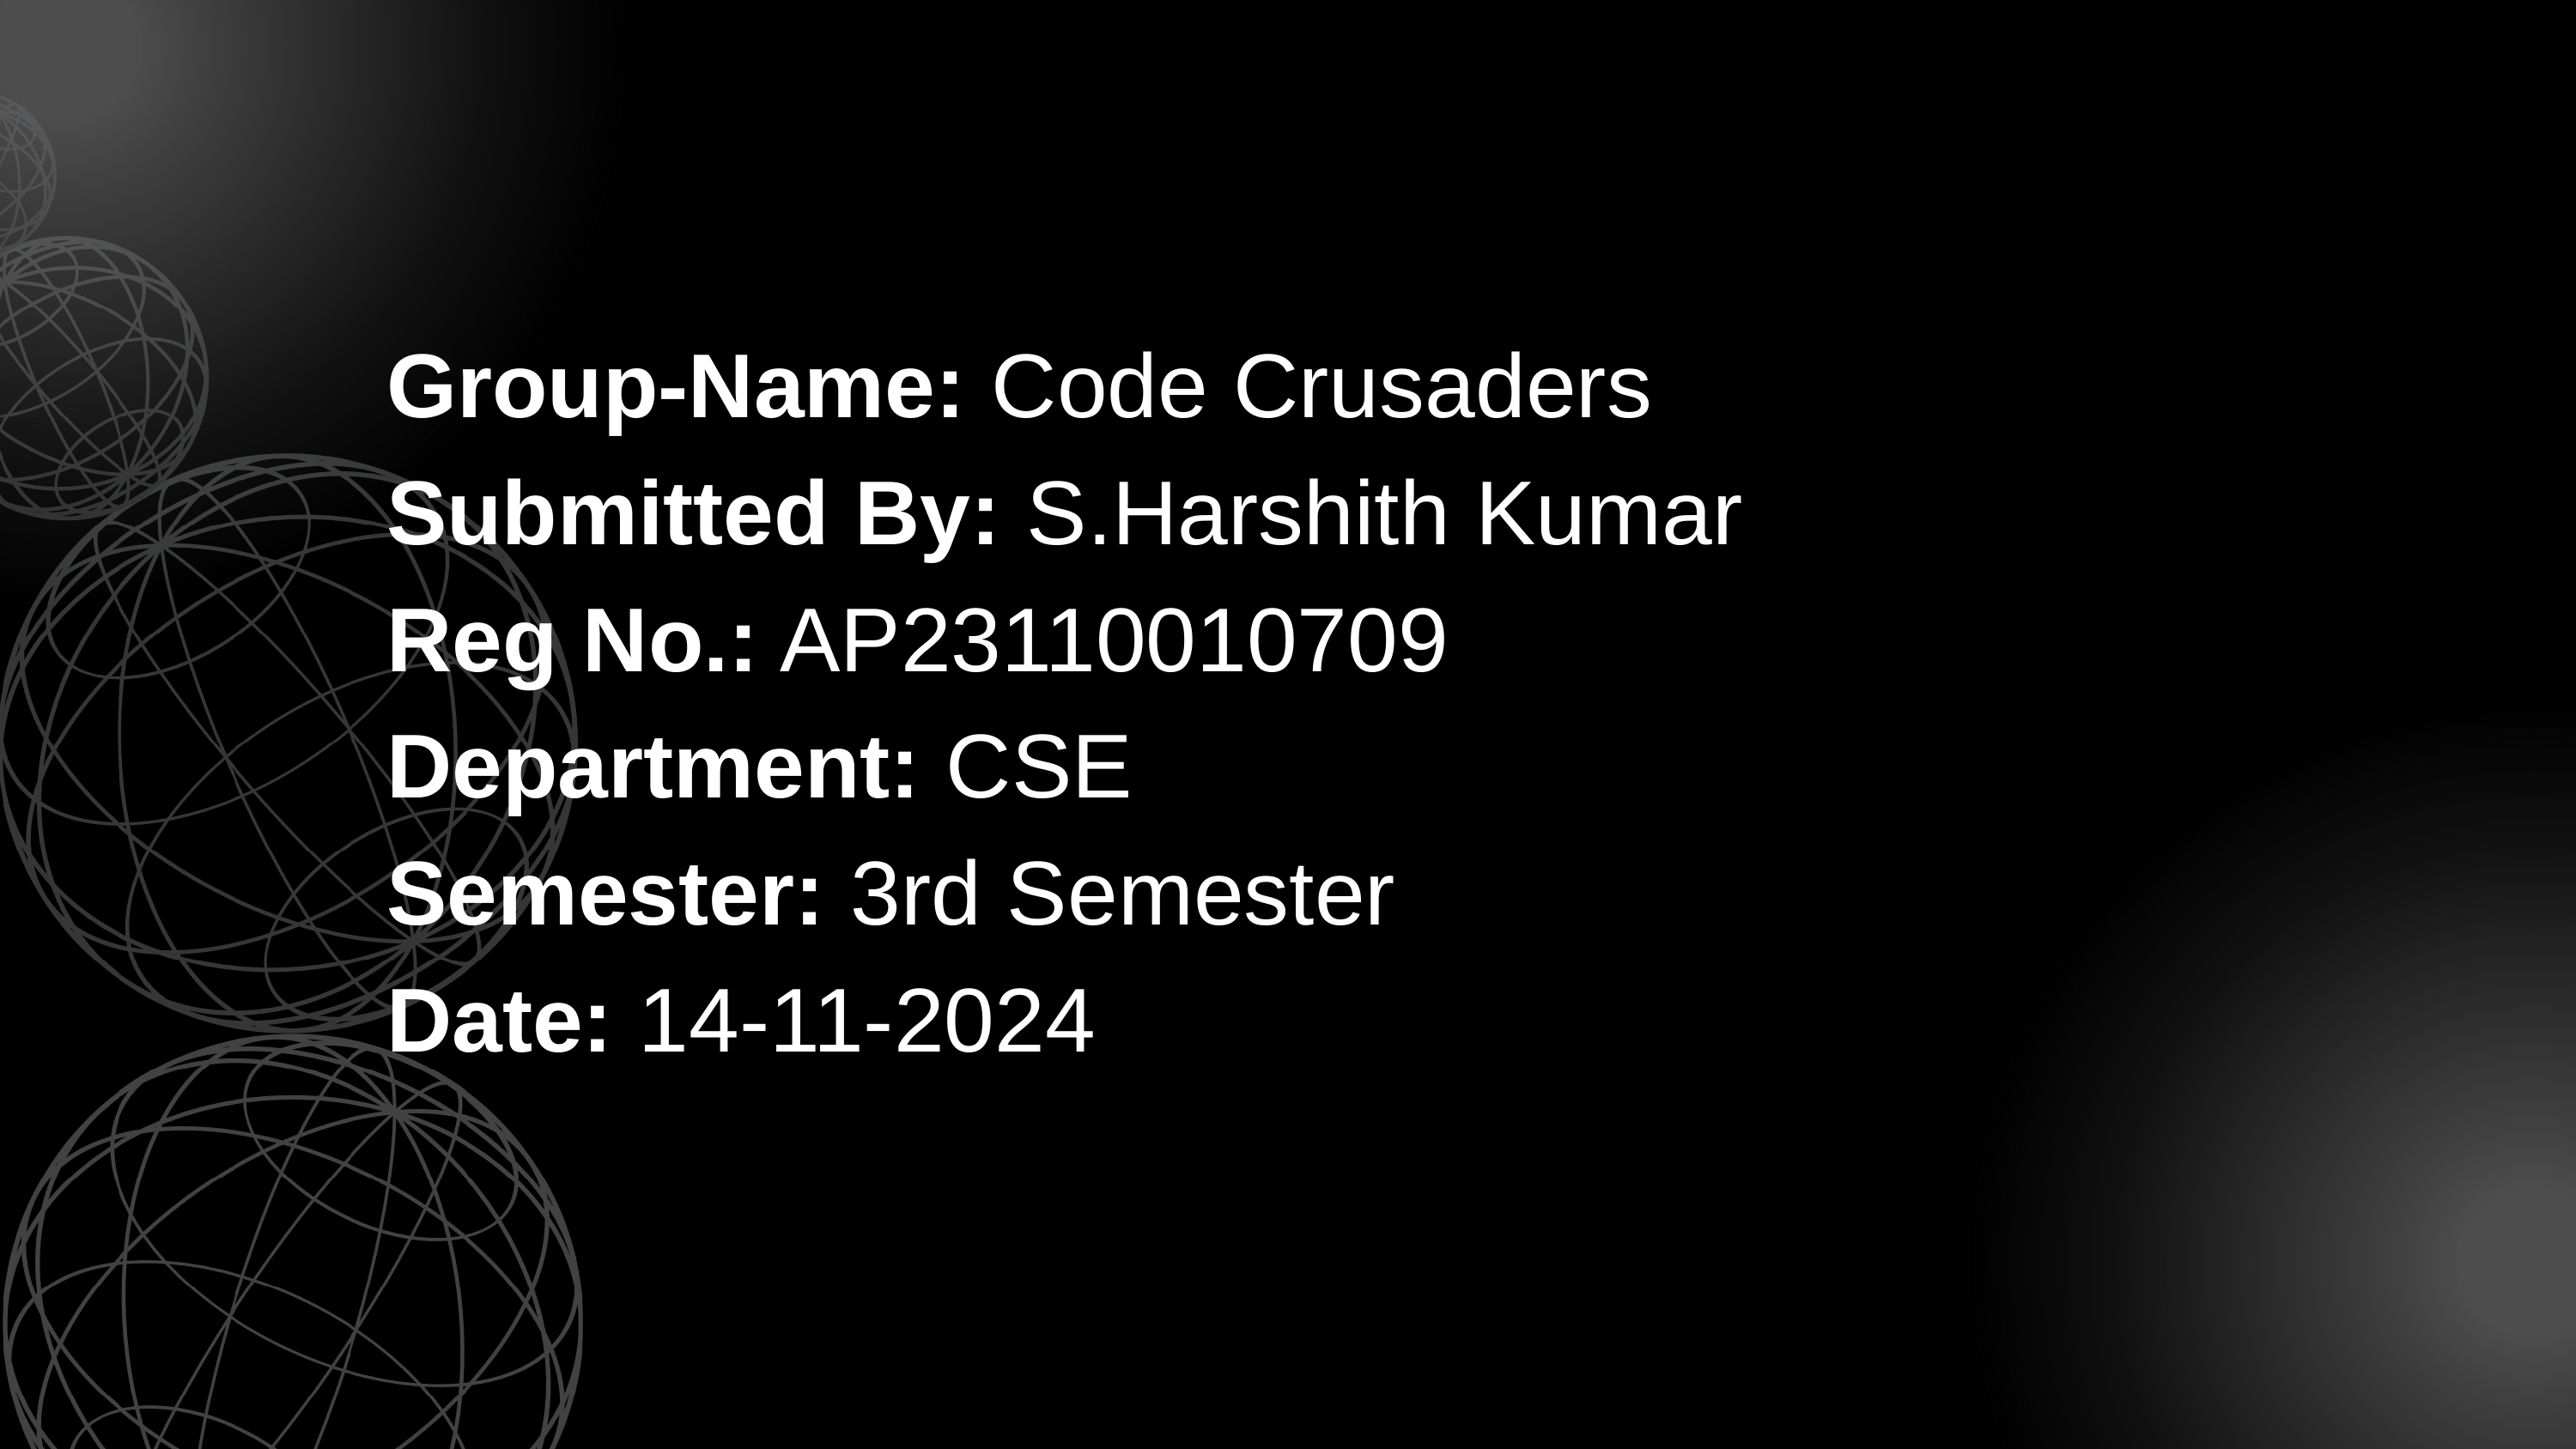

Group-Name: Code Crusaders
Submitted By: S.Harshith Kumar
Reg No.: AP23110010709
Department: CSE
Semester: 3rd Semester
Date: 14-11-2024